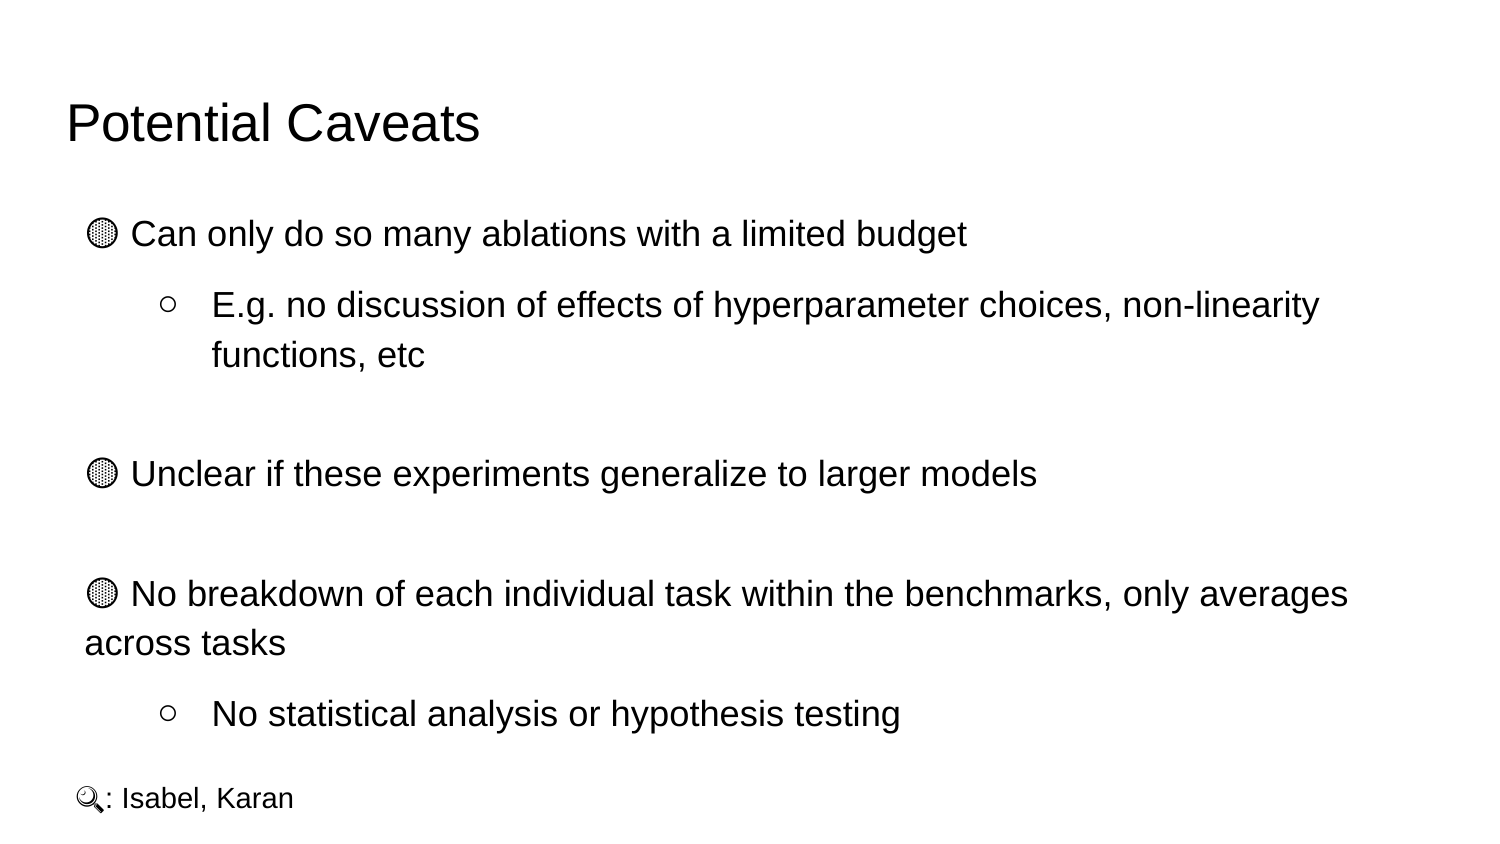

# Potential Caveats
🟡 Can only do so many ablations with a limited budget
E.g. no discussion of effects of hyperparameter choices, non-linearity functions, etc
🟡 Unclear if these experiments generalize to larger models
🟡 No breakdown of each individual task within the benchmarks, only averages across tasks
No statistical analysis or hypothesis testing
🔍: Isabel, Karan